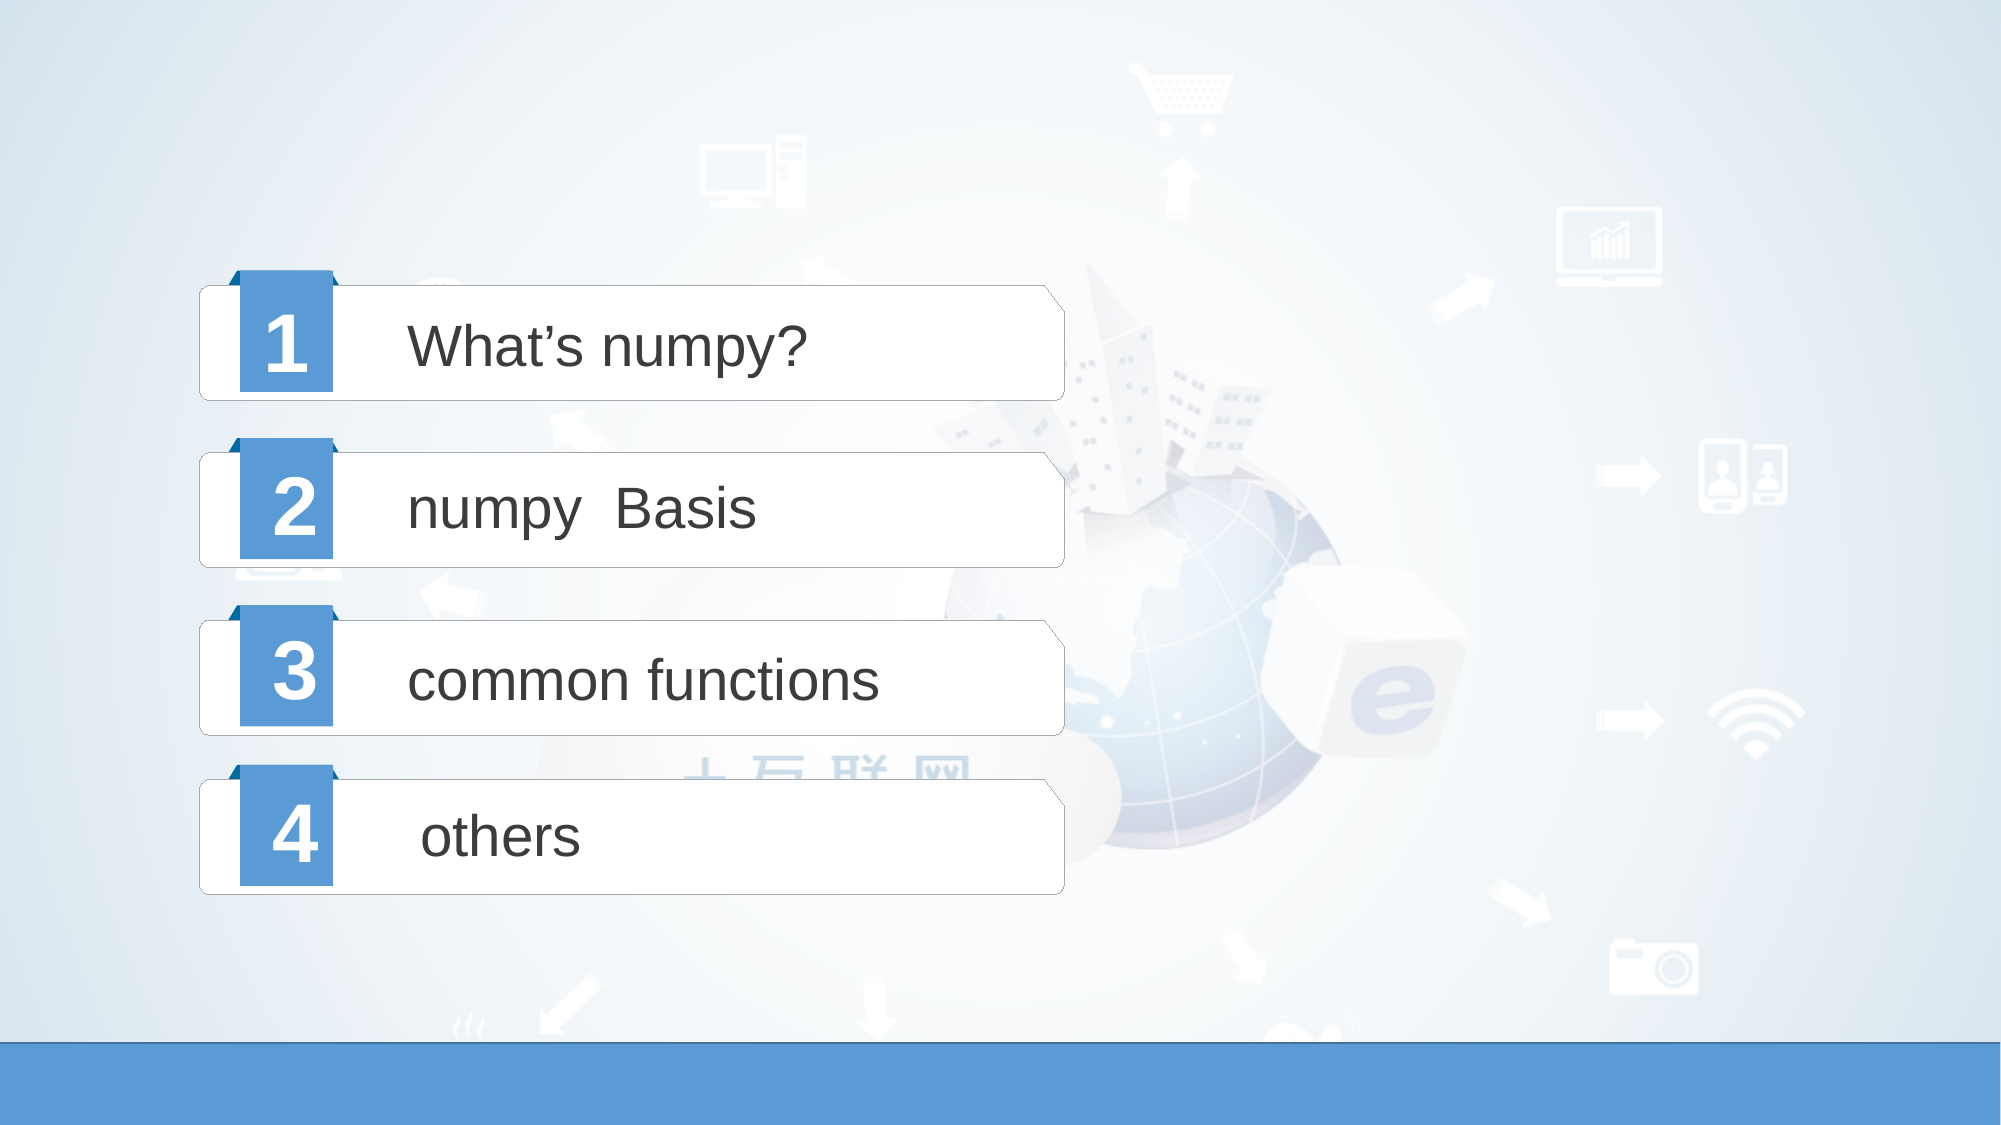

#

1

What’s numpy?

2

numpy  Basis

3

common functions

4

others